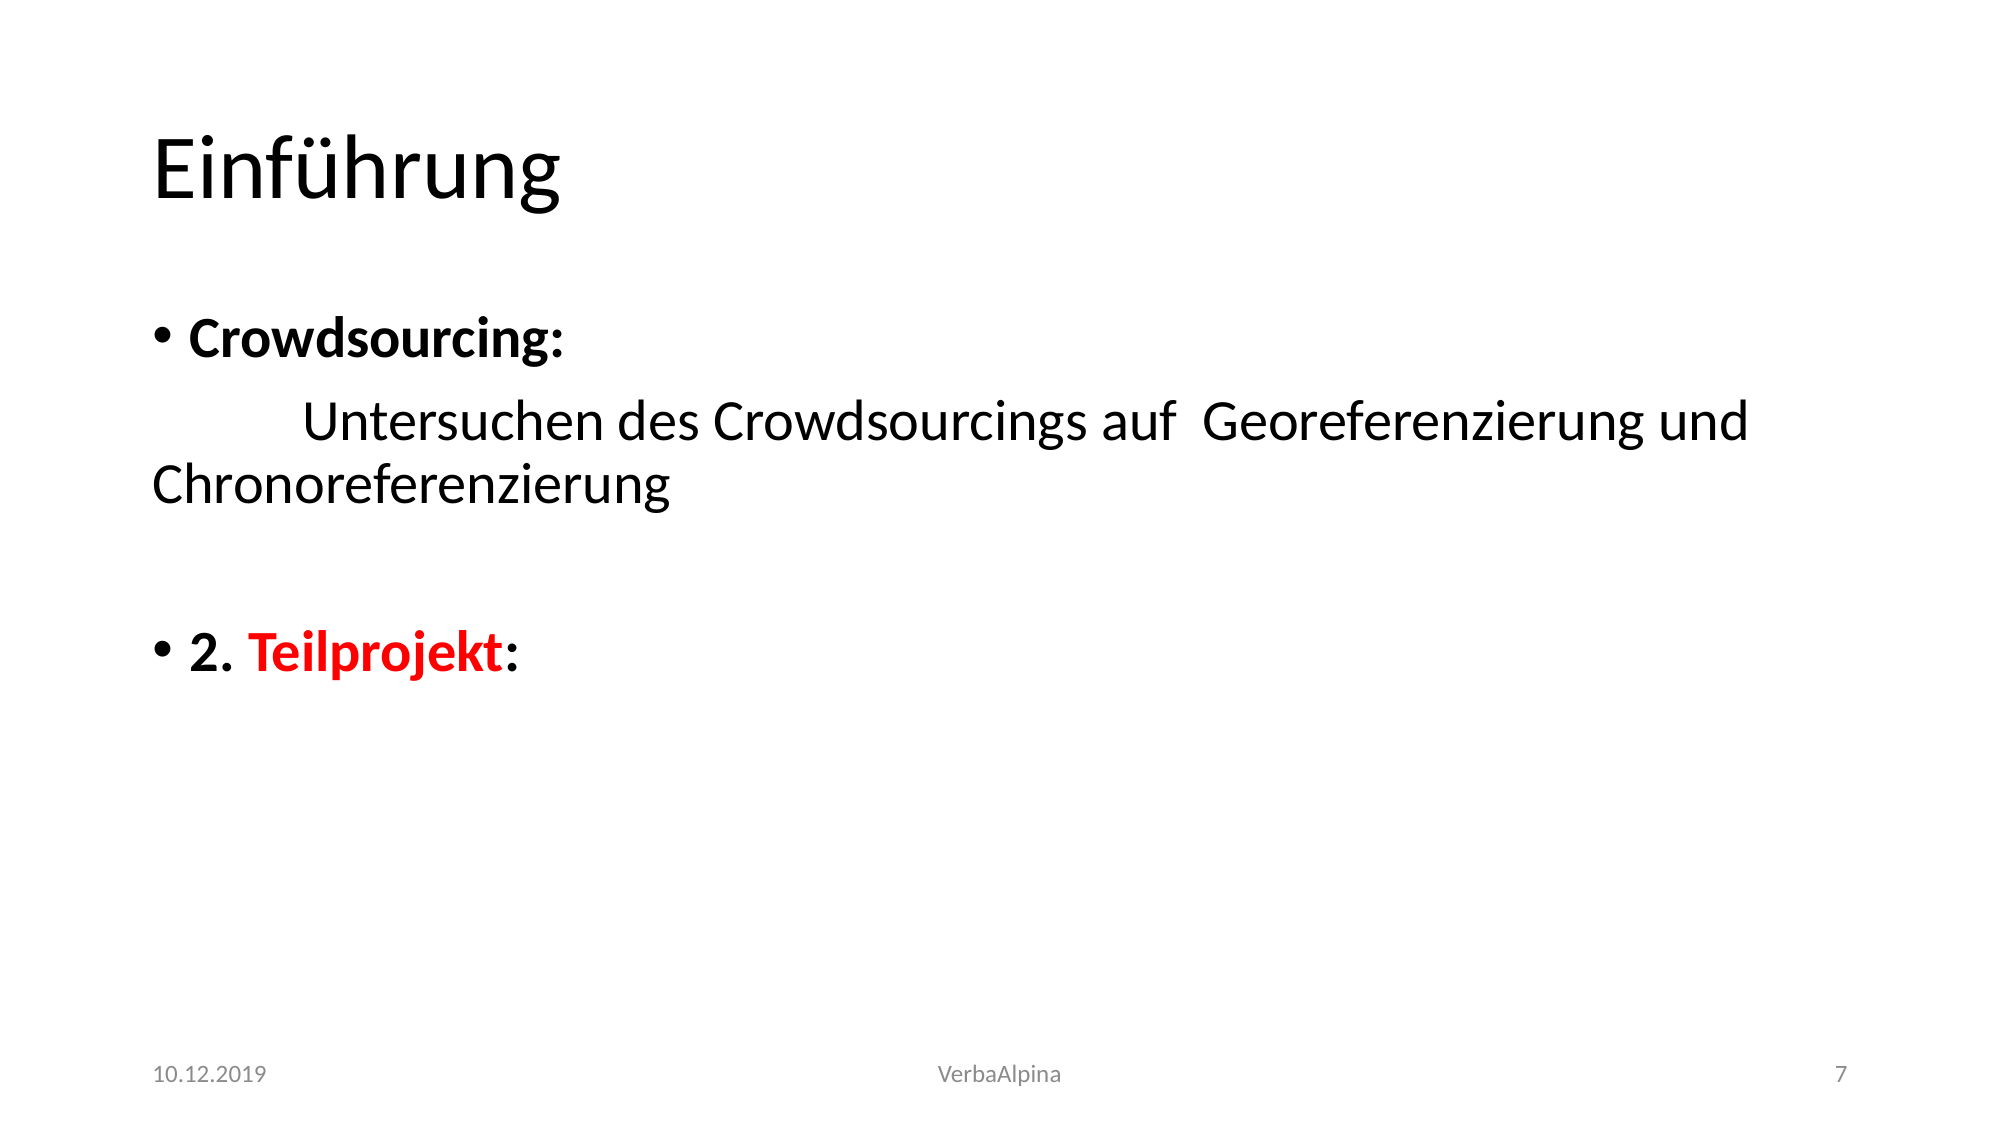

# Einführung
Crowdsourcing:
	Untersuchen des Crowdsourcings auf 	Georeferenzierung und 	Chronoreferenzierung

2. Teilprojekt:

10.12.2019
VerbaAlpina
7